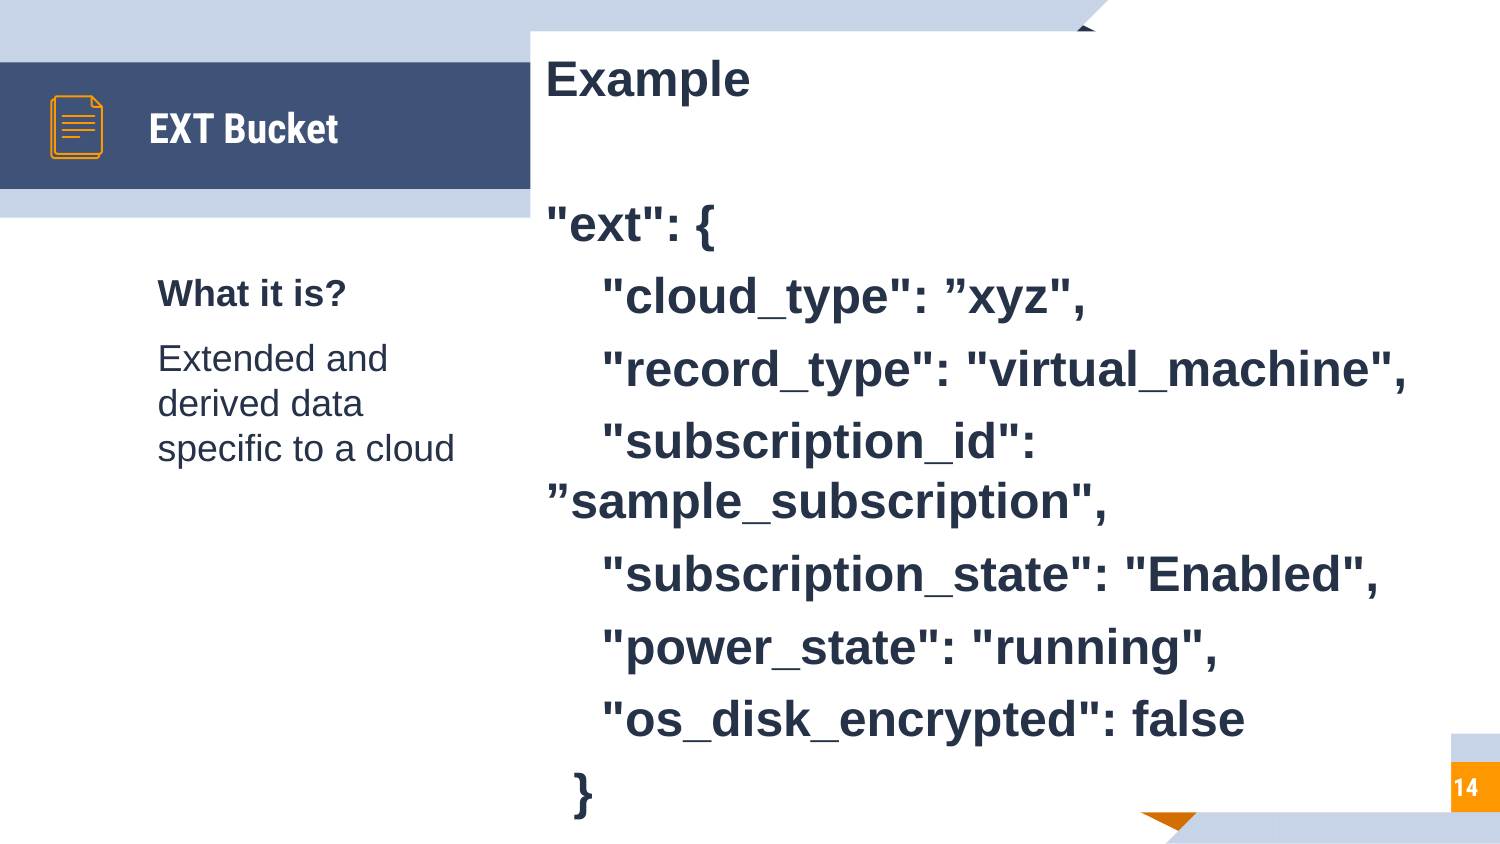

Example

"ext": {
    "cloud_type": ”xyz",
    "record_type": "virtual_machine",
    "subscription_id": ”sample_subscription",
    "subscription_state": "Enabled",
    "power_state": "running",
    "os_disk_encrypted": false
  }
# EXT Bucket

What it is?
Extended and derived data specific to a cloud
14